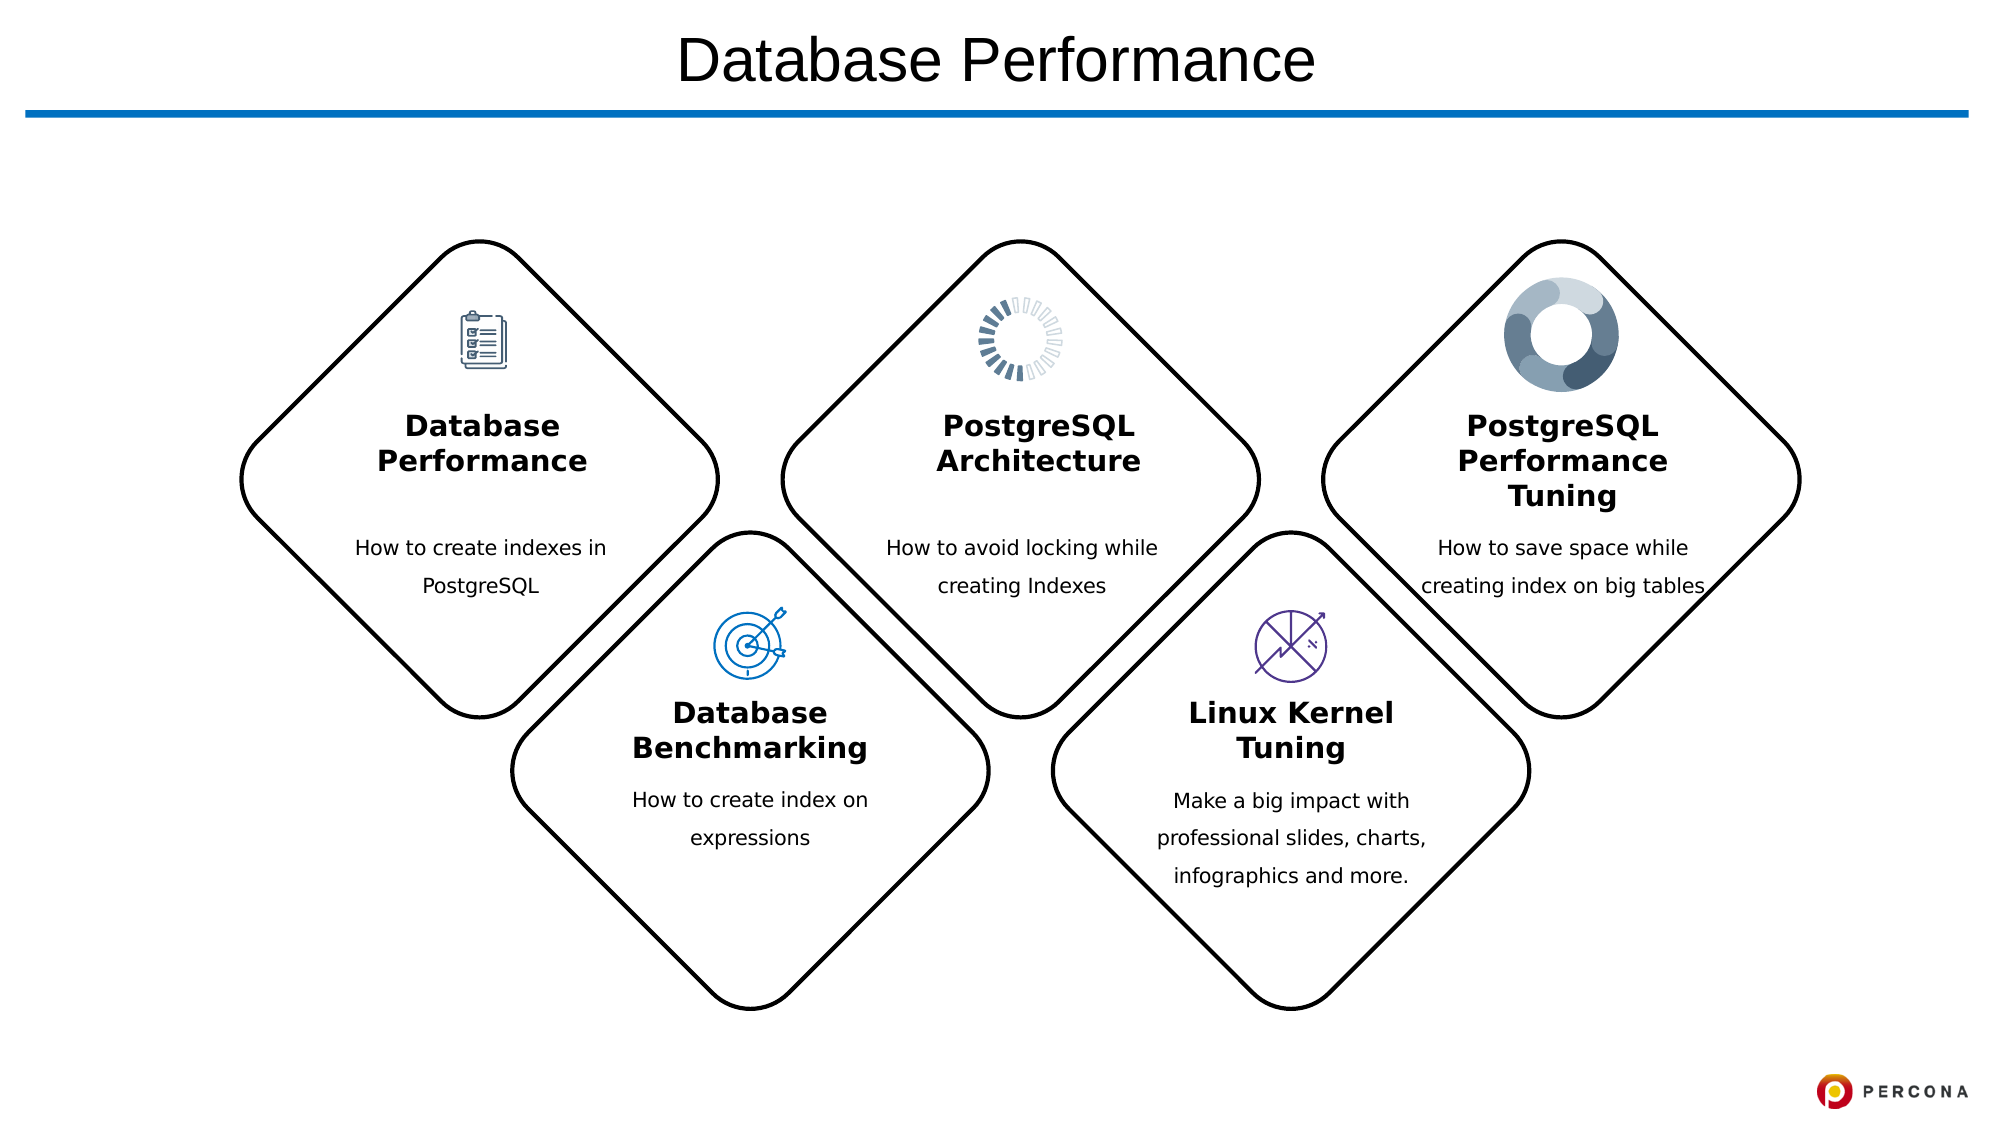

# Database Performance

Database Performance
PostgreSQL Architecture
PostgreSQL Performance Tuning
How to create indexes in PostgreSQL
How to avoid locking while creating Indexes
How to save space while creating index on big tables

Database Benchmarking
Linux Kernel Tuning
How to create index on expressions
Make a big impact with professional slides, charts, infographics and more.